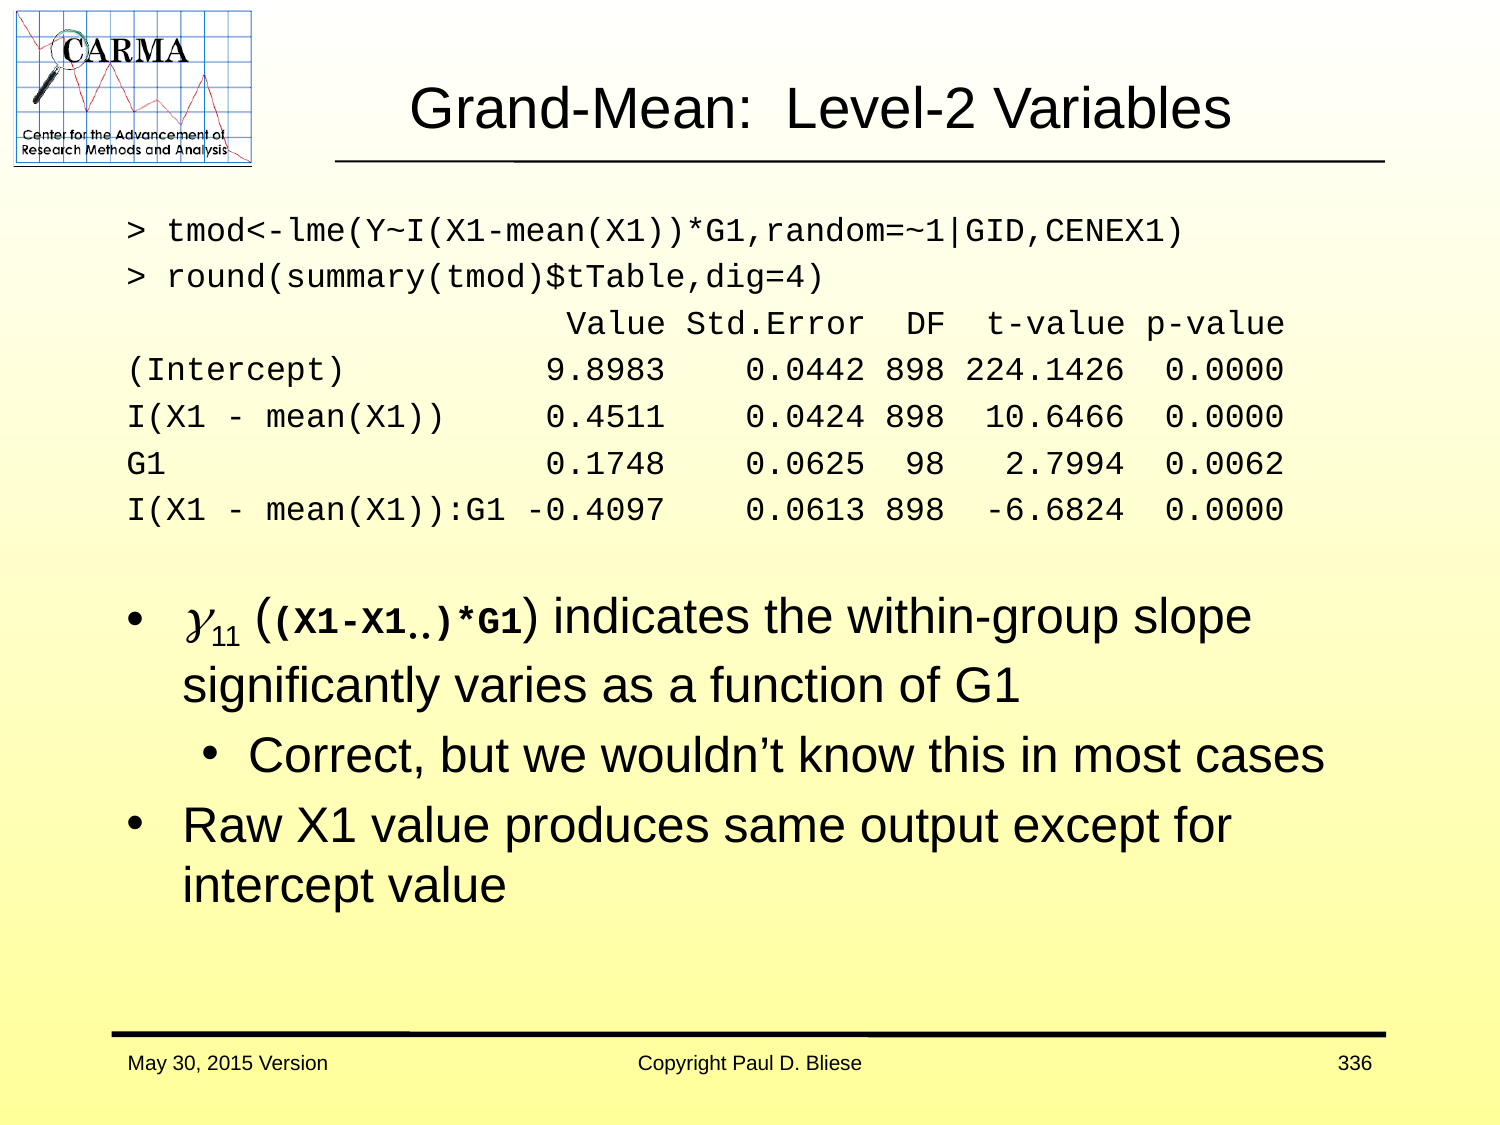

# Grand-Mean:  Level-2 Variables
> tmod<-lme(Y~I(X1-mean(X1))*G1,random=~1|GID,CENEX1)
> round(summary(tmod)$tTable,dig=4)
                      Value Std.Error  DF  t-value p-value
(Intercept)          9.8983    0.0442 898 224.1426  0.0000
I(X1 - mean(X1))     0.4511    0.0424 898  10.6466  0.0000
G1                   0.1748    0.0625  98   2.7994  0.0062
I(X1 - mean(X1)):G1 -0.4097    0.0613 898  -6.6824  0.0000

γ11 ((X1-X1••)*G1) indicates the within-group slope significantly varies as a function of G1
Correct, but we wouldn’t know this in most cases
Raw X1 value produces same output except for intercept value
May 30, 2015 Version
Copyright Paul D. Bliese
336